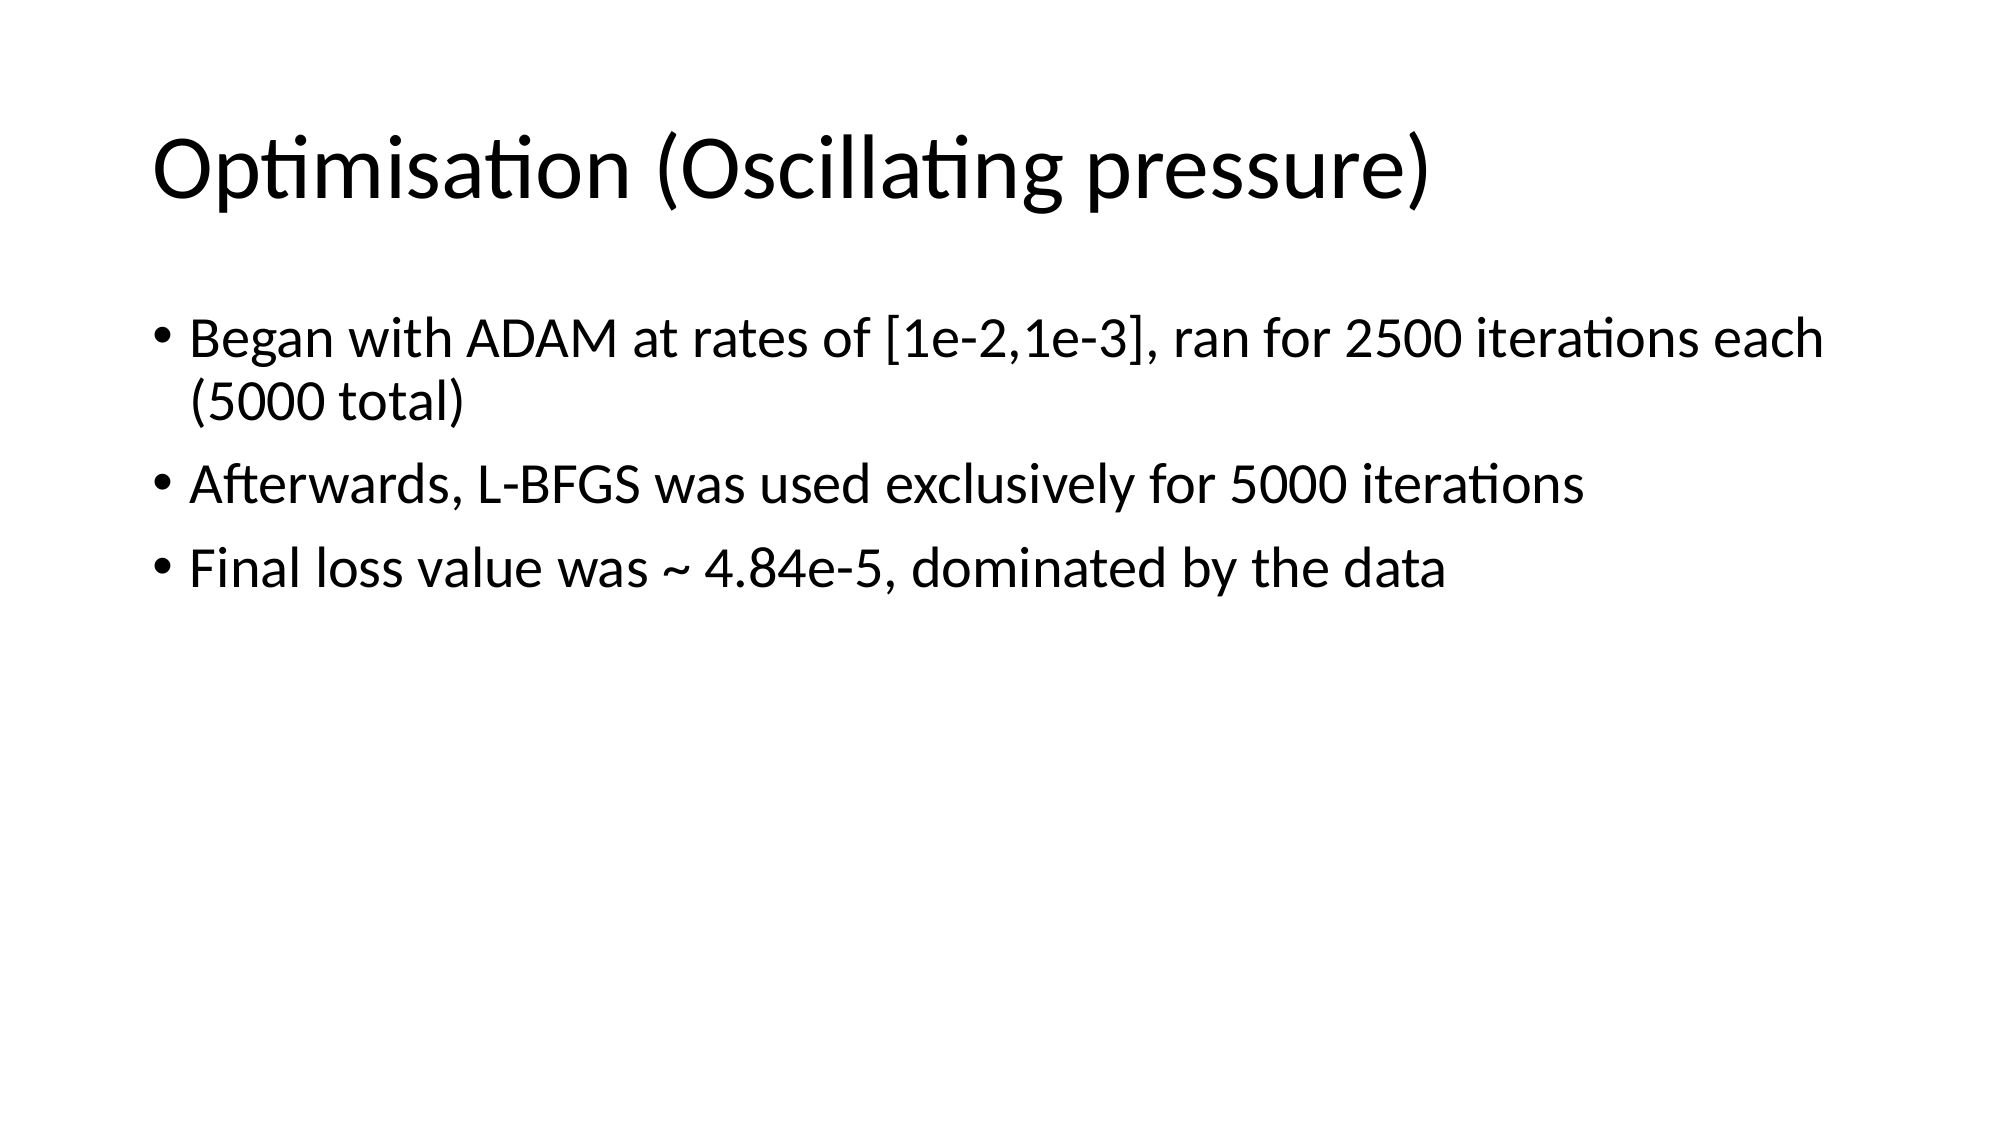

# Optimisation (Oscillating pressure)
Began with ADAM at rates of [1e-2,1e-3], ran for 2500 iterations each (5000 total)
Afterwards, L-BFGS was used exclusively for 5000 iterations
Final loss value was ~ 4.84e-5, dominated by the data